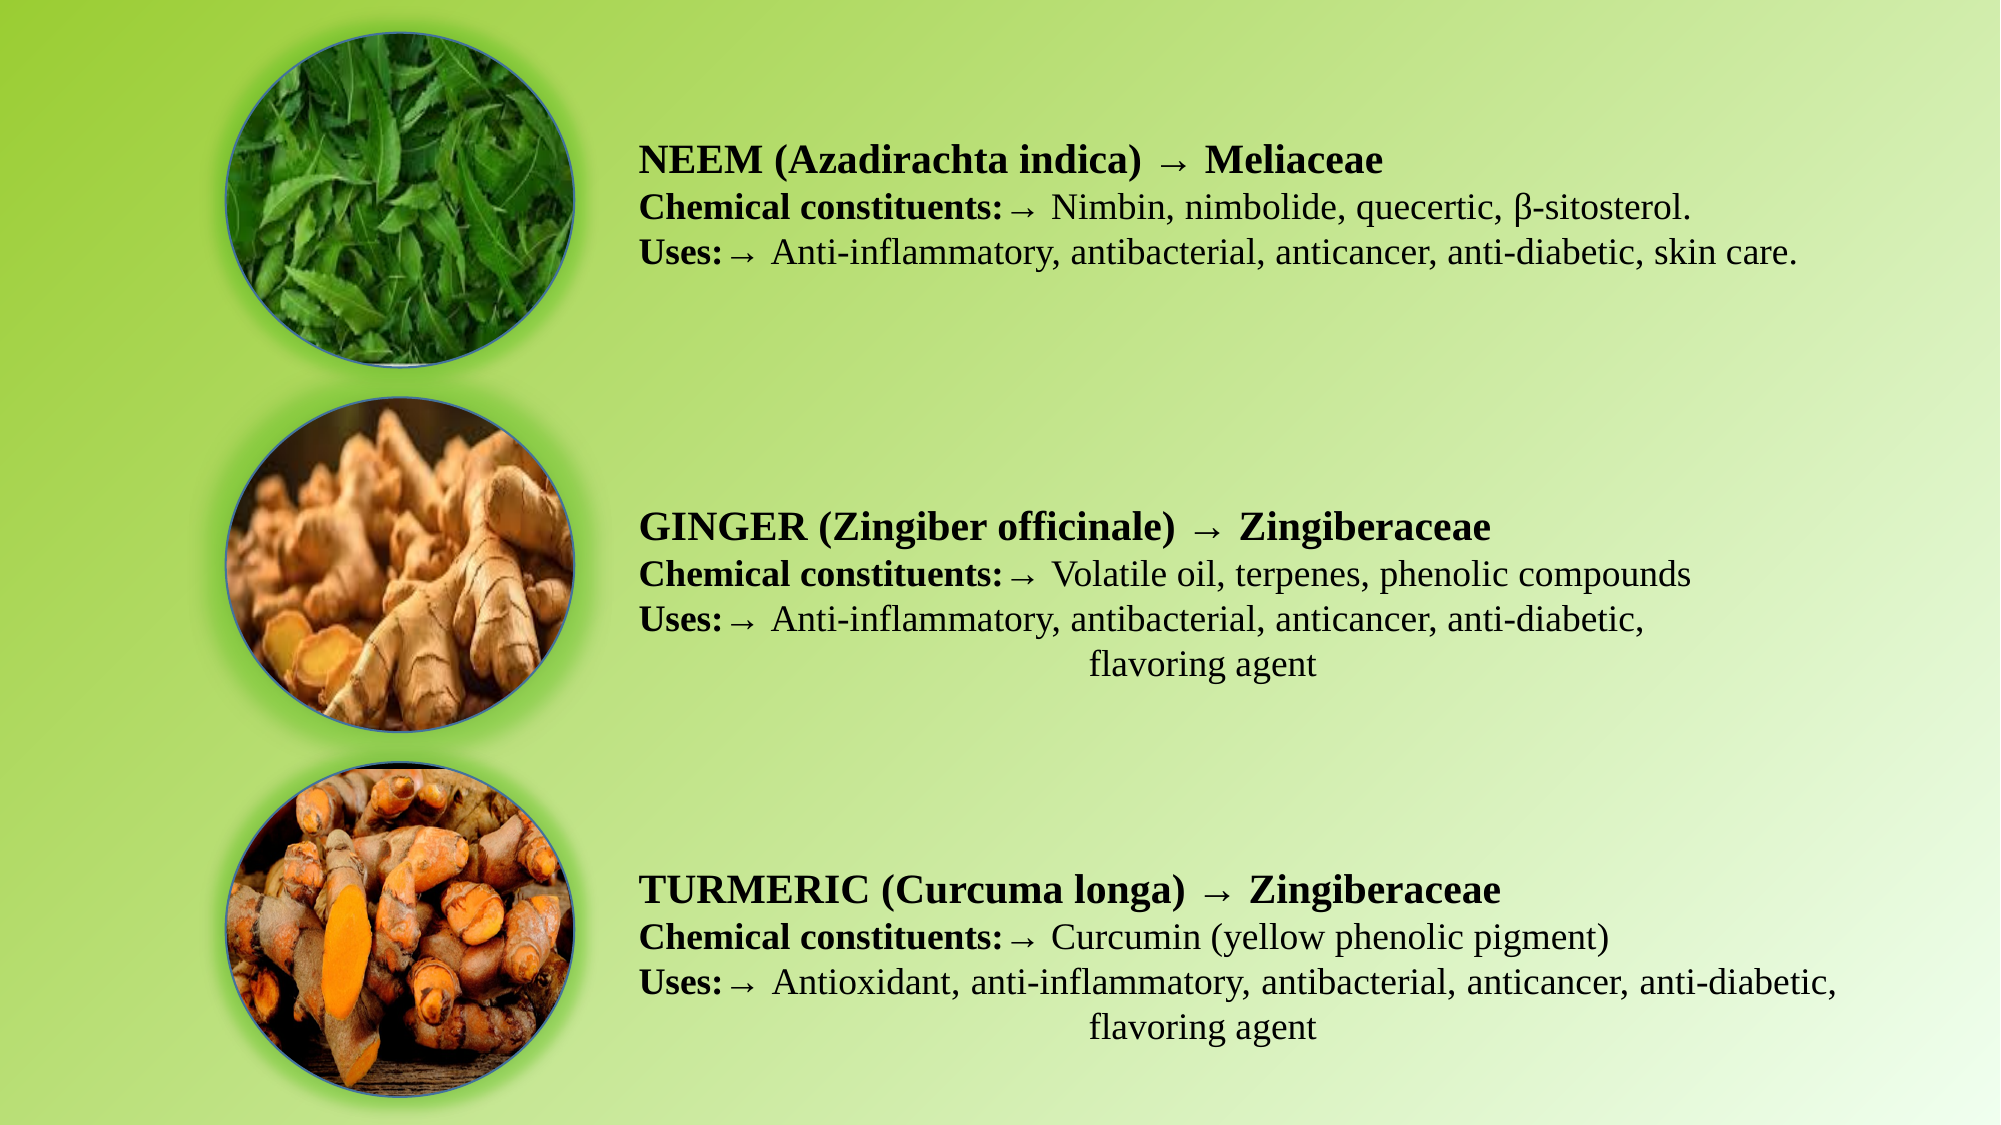

NEEM (Azadirachta indica) → Meliaceae
Chemical constituents:→ Nimbin, nimbolide, quecertic, β-sitosterol.
Uses:→ Anti-inflammatory, antibacterial, anticancer, anti-diabetic, skin care.

GINGER (Zingiber officinale) → Zingiberaceae
Chemical constituents:→ Volatile oil, terpenes, phenolic compounds
Uses:→ Anti-inflammatory, antibacterial, anticancer, anti-diabetic,
			flavoring agent

TURMERIC (Curcuma longa) → Zingiberaceae
Chemical constituents:→ Curcumin (yellow phenolic pigment)
Uses:→ Antioxidant, anti-inflammatory, antibacterial, anticancer, anti-diabetic, 			flavoring agent